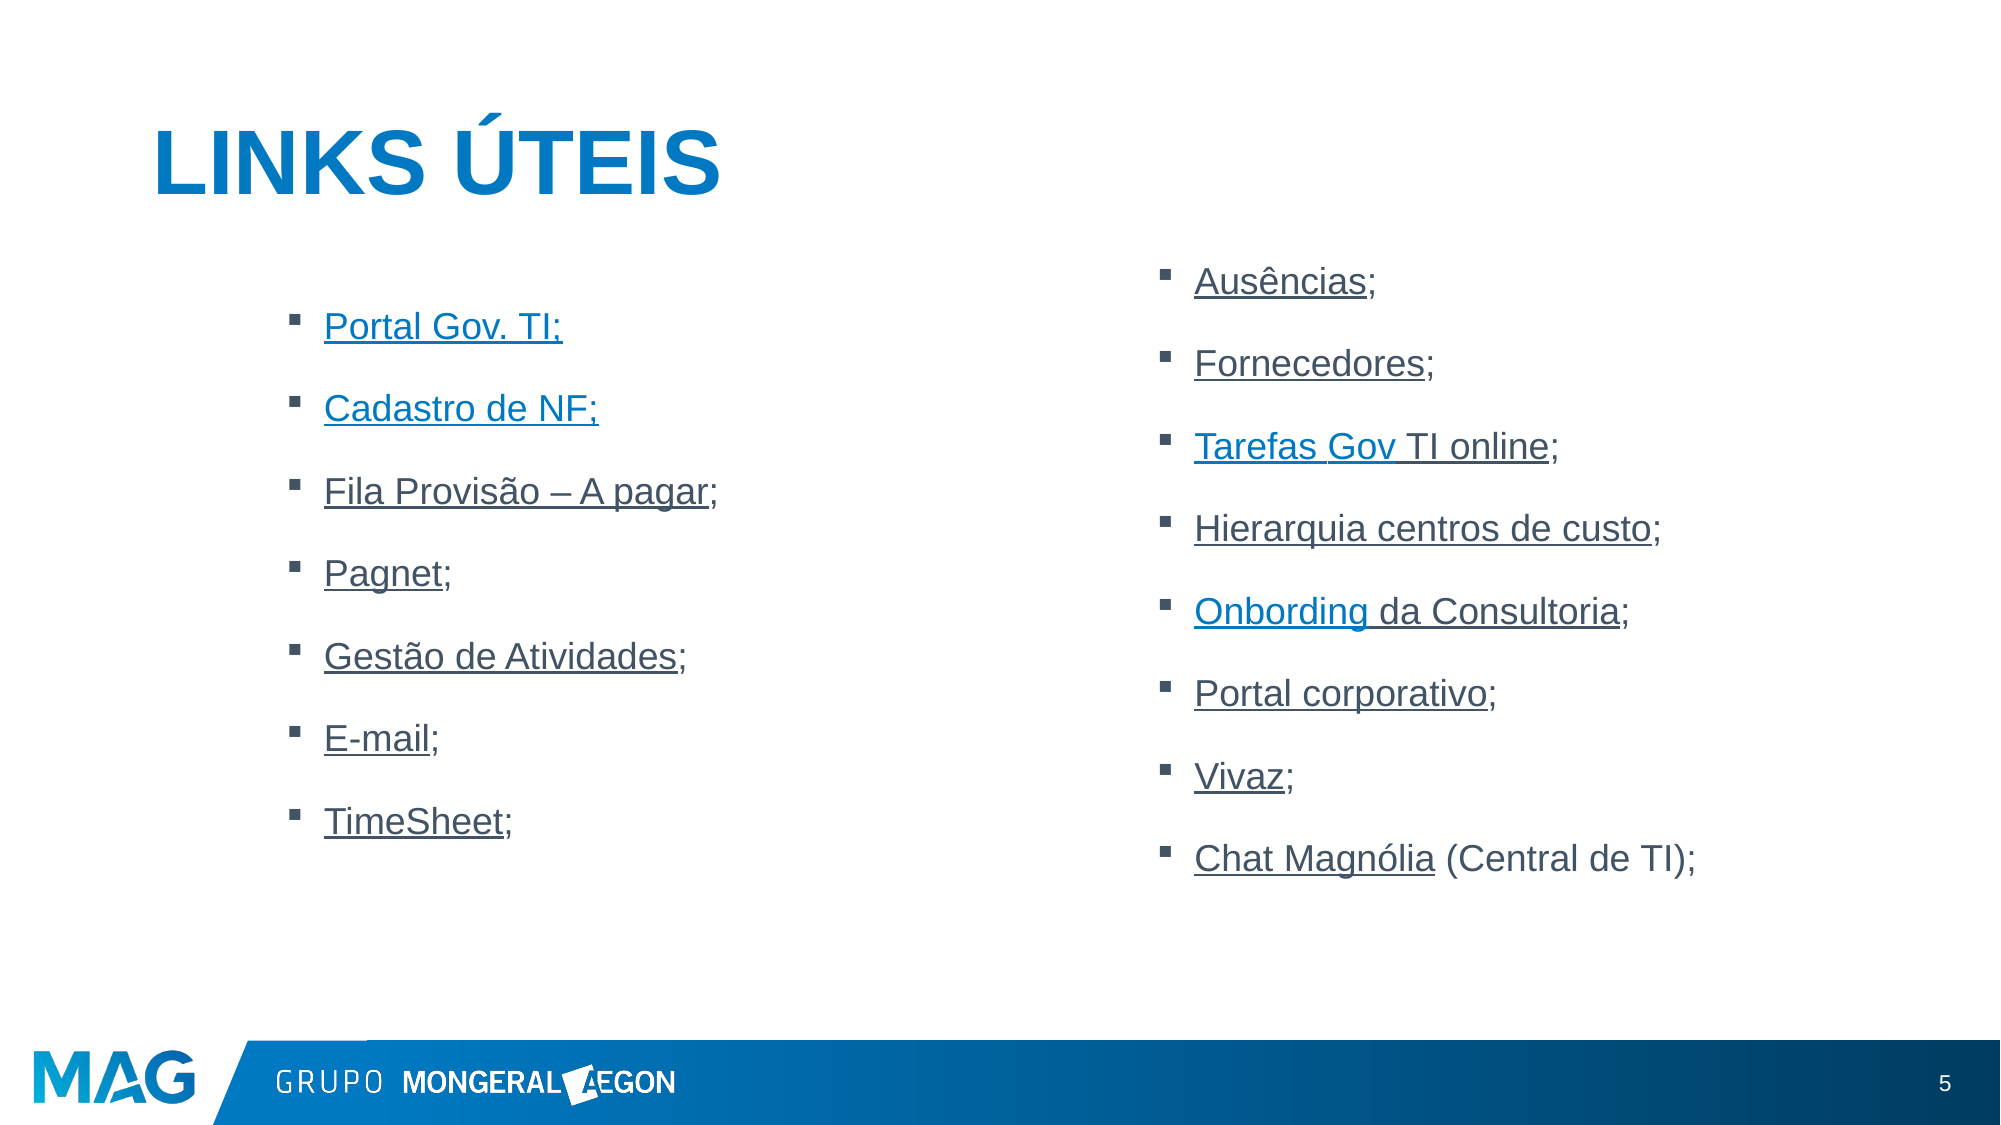

# LINKS ÚTEIS
Ausências;
Fornecedores;
Tarefas Gov TI online;
Hierarquia centros de custo;
Onbording da Consultoria;
Portal corporativo;
Vivaz;
Chat Magnólia (Central de TI);

Portal Gov. TI;
Cadastro de NF;
Fila Provisão – A pagar;
Pagnet;
Gestão de Atividades;
E-mail;
TimeSheet;

5